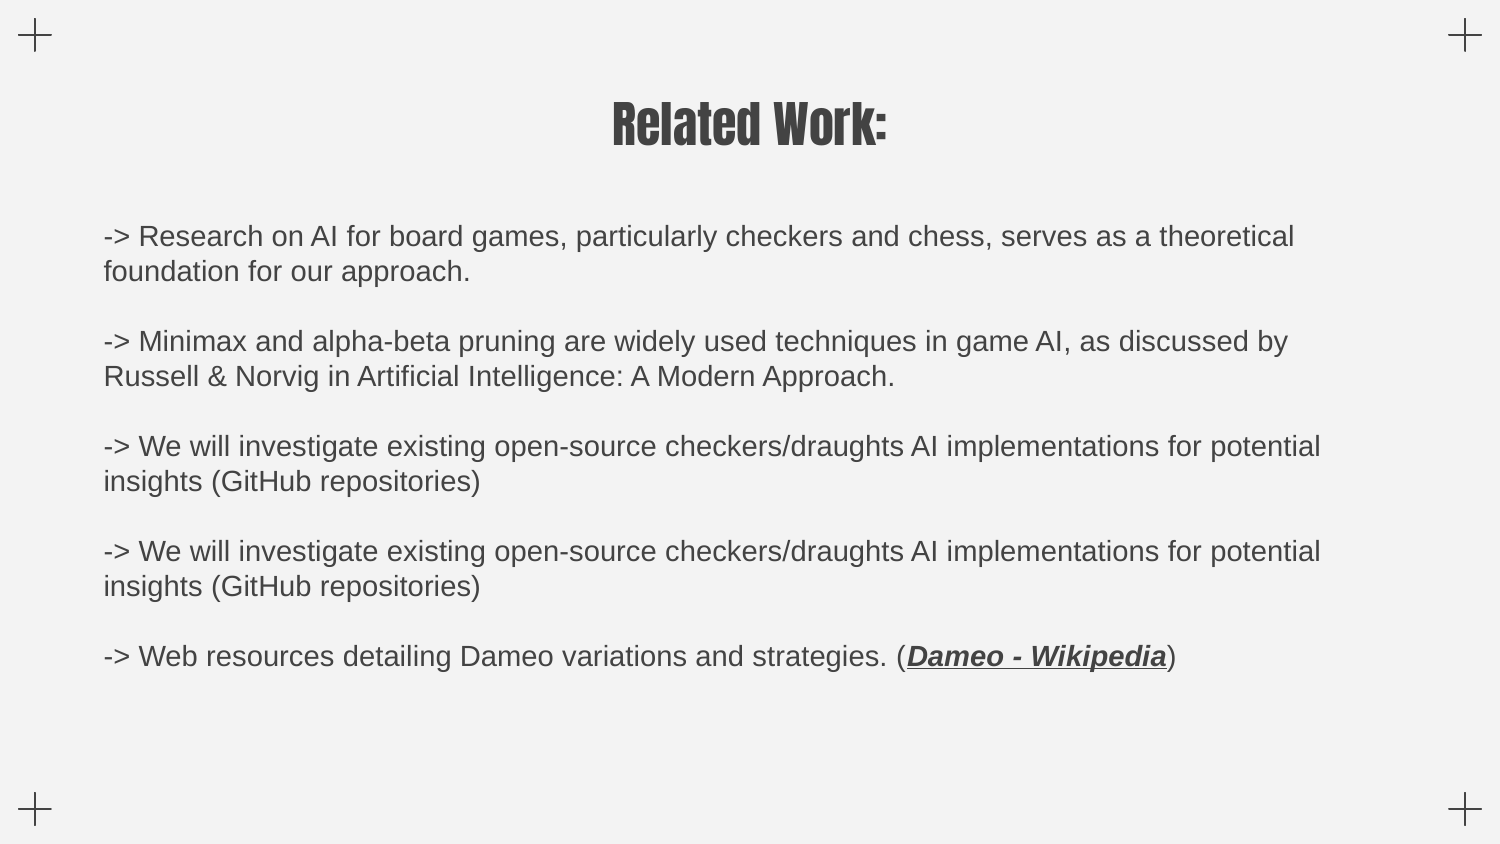

# Related Work:
-> Research on AI for board games, particularly checkers and chess, serves as a theoretical foundation for our approach.

-> Minimax and alpha-beta pruning are widely used techniques in game AI, as discussed by Russell & Norvig in Artificial Intelligence: A Modern Approach.

-> We will investigate existing open-source checkers/draughts AI implementations for potential insights (GitHub repositories)

-> We will investigate existing open-source checkers/draughts AI implementations for potential insights (GitHub repositories)

-> Web resources detailing Dameo variations and strategies. (Dameo - Wikipedia)